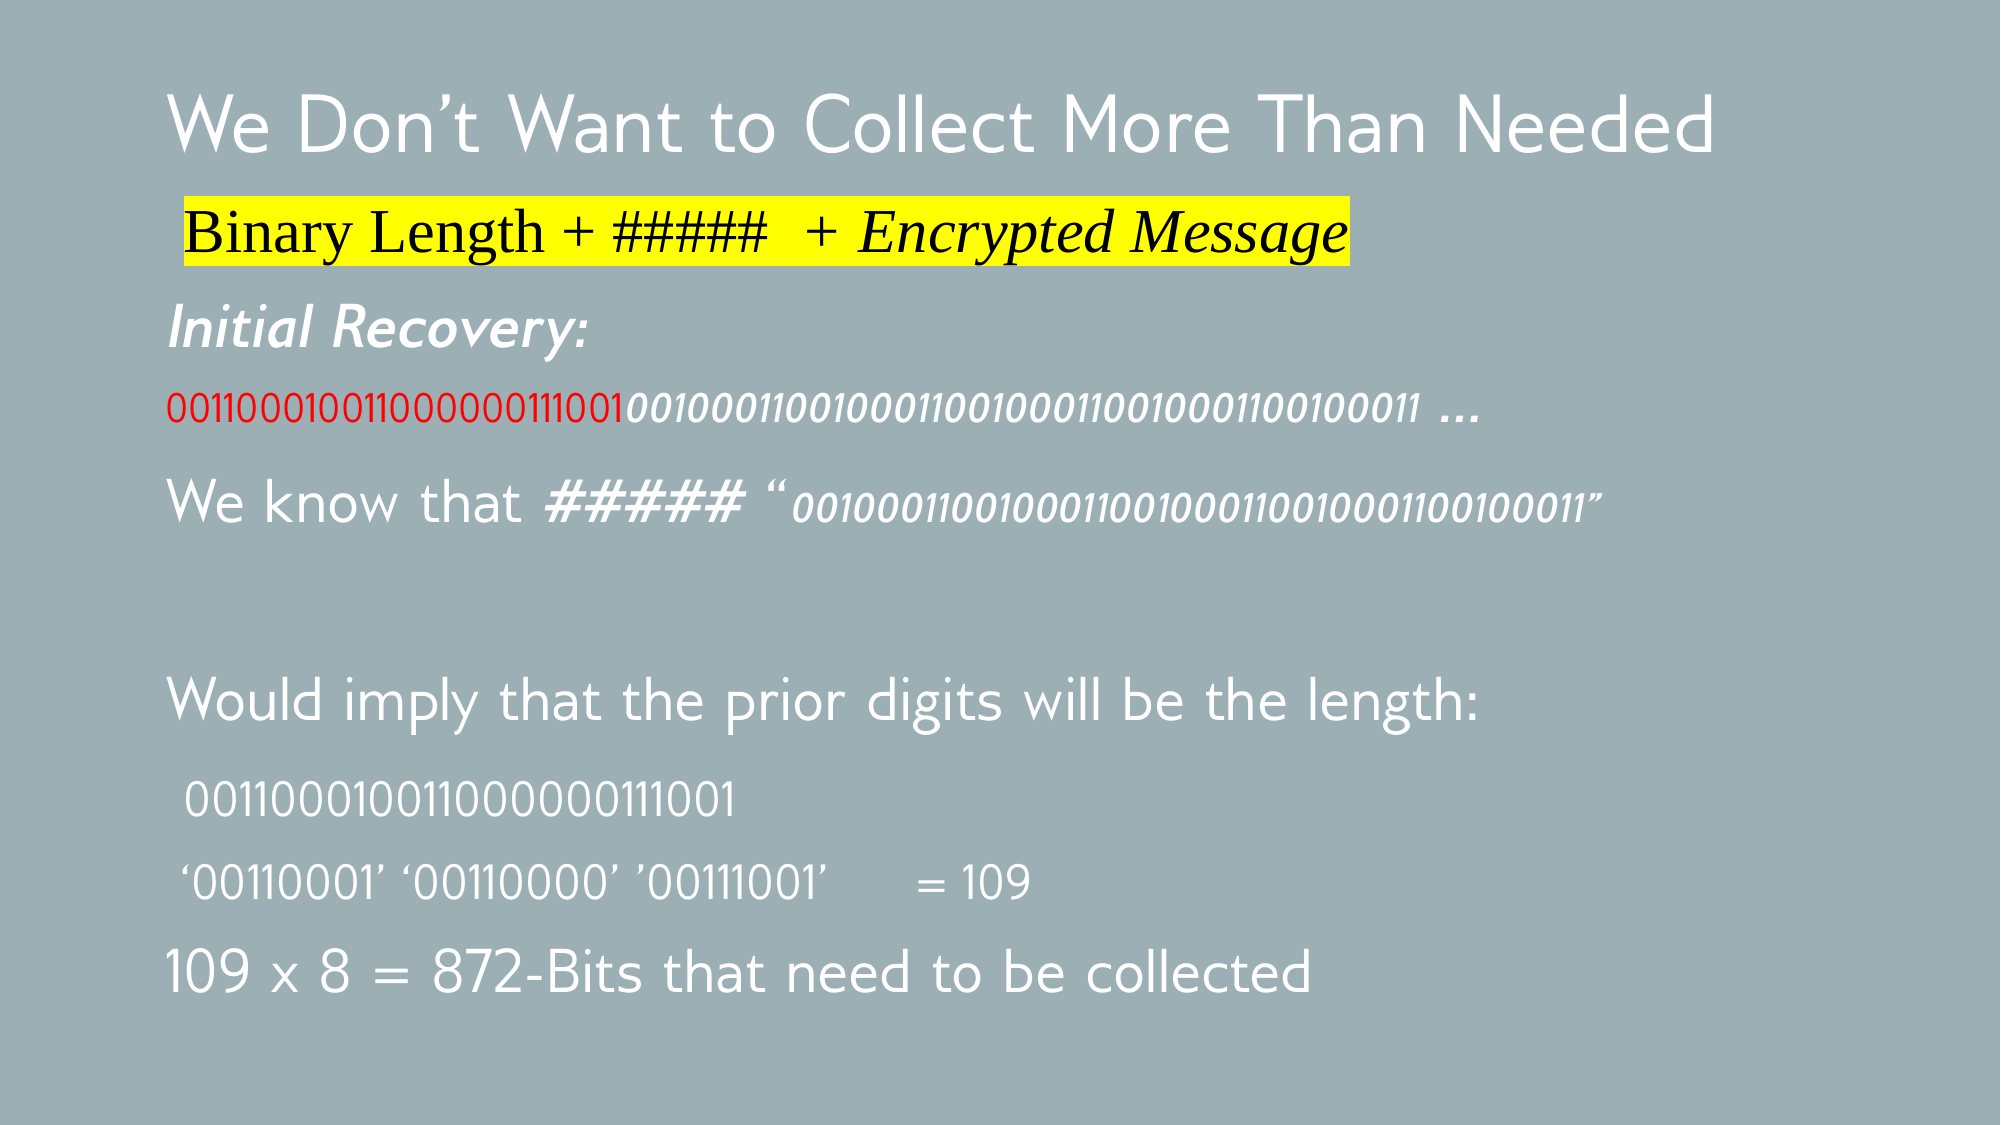

We Don’t Want to Collect More Than Needed
 Binary Length + #####  + Encrypted Message
Initial Recovery: 	 0011000100110000001110010010001100100011001000110010001100100011 …
We know that ##### 	“0010001100100011001000110010001100100011”

Would imply that the prior digits will be the length:
 001100010011000000111001
 ‘00110001’ ‘00110000’ ’00111001’	= 109
109 x 8 = 872-Bits that need to be collected